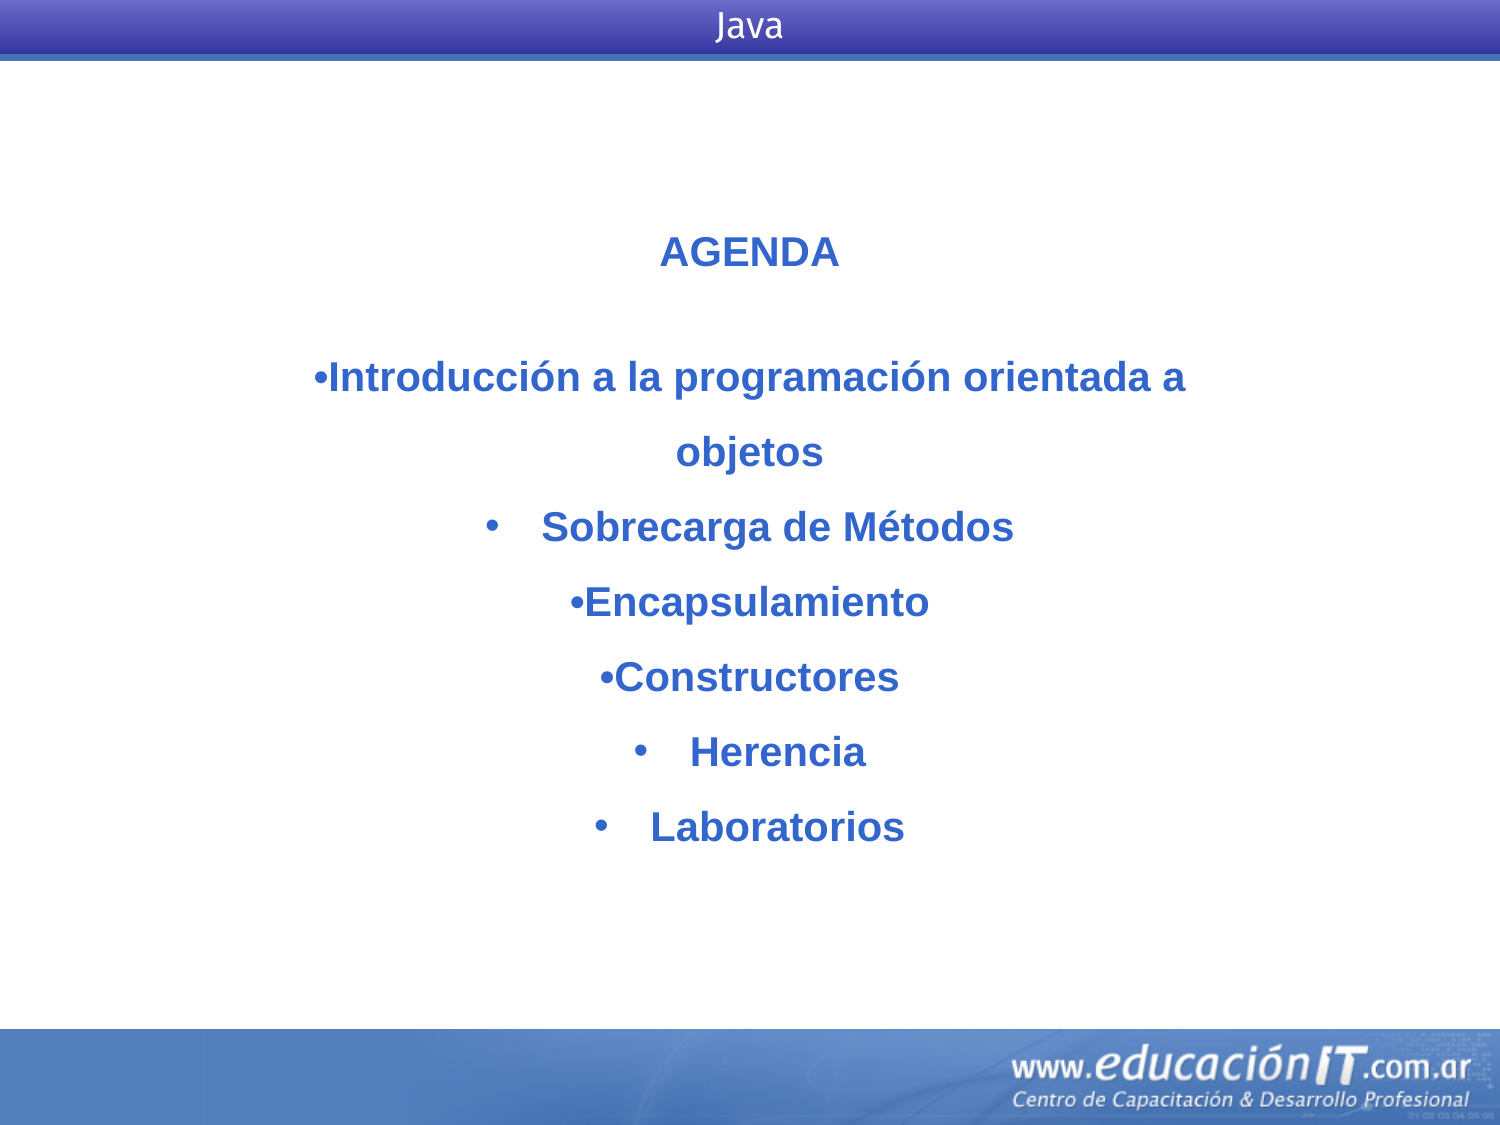

Java
AGENDA

•Introducción a la programación orientada a objetos
Sobrecarga de Métodos
•Encapsulamiento
•Constructores
Herencia
Laboratorios